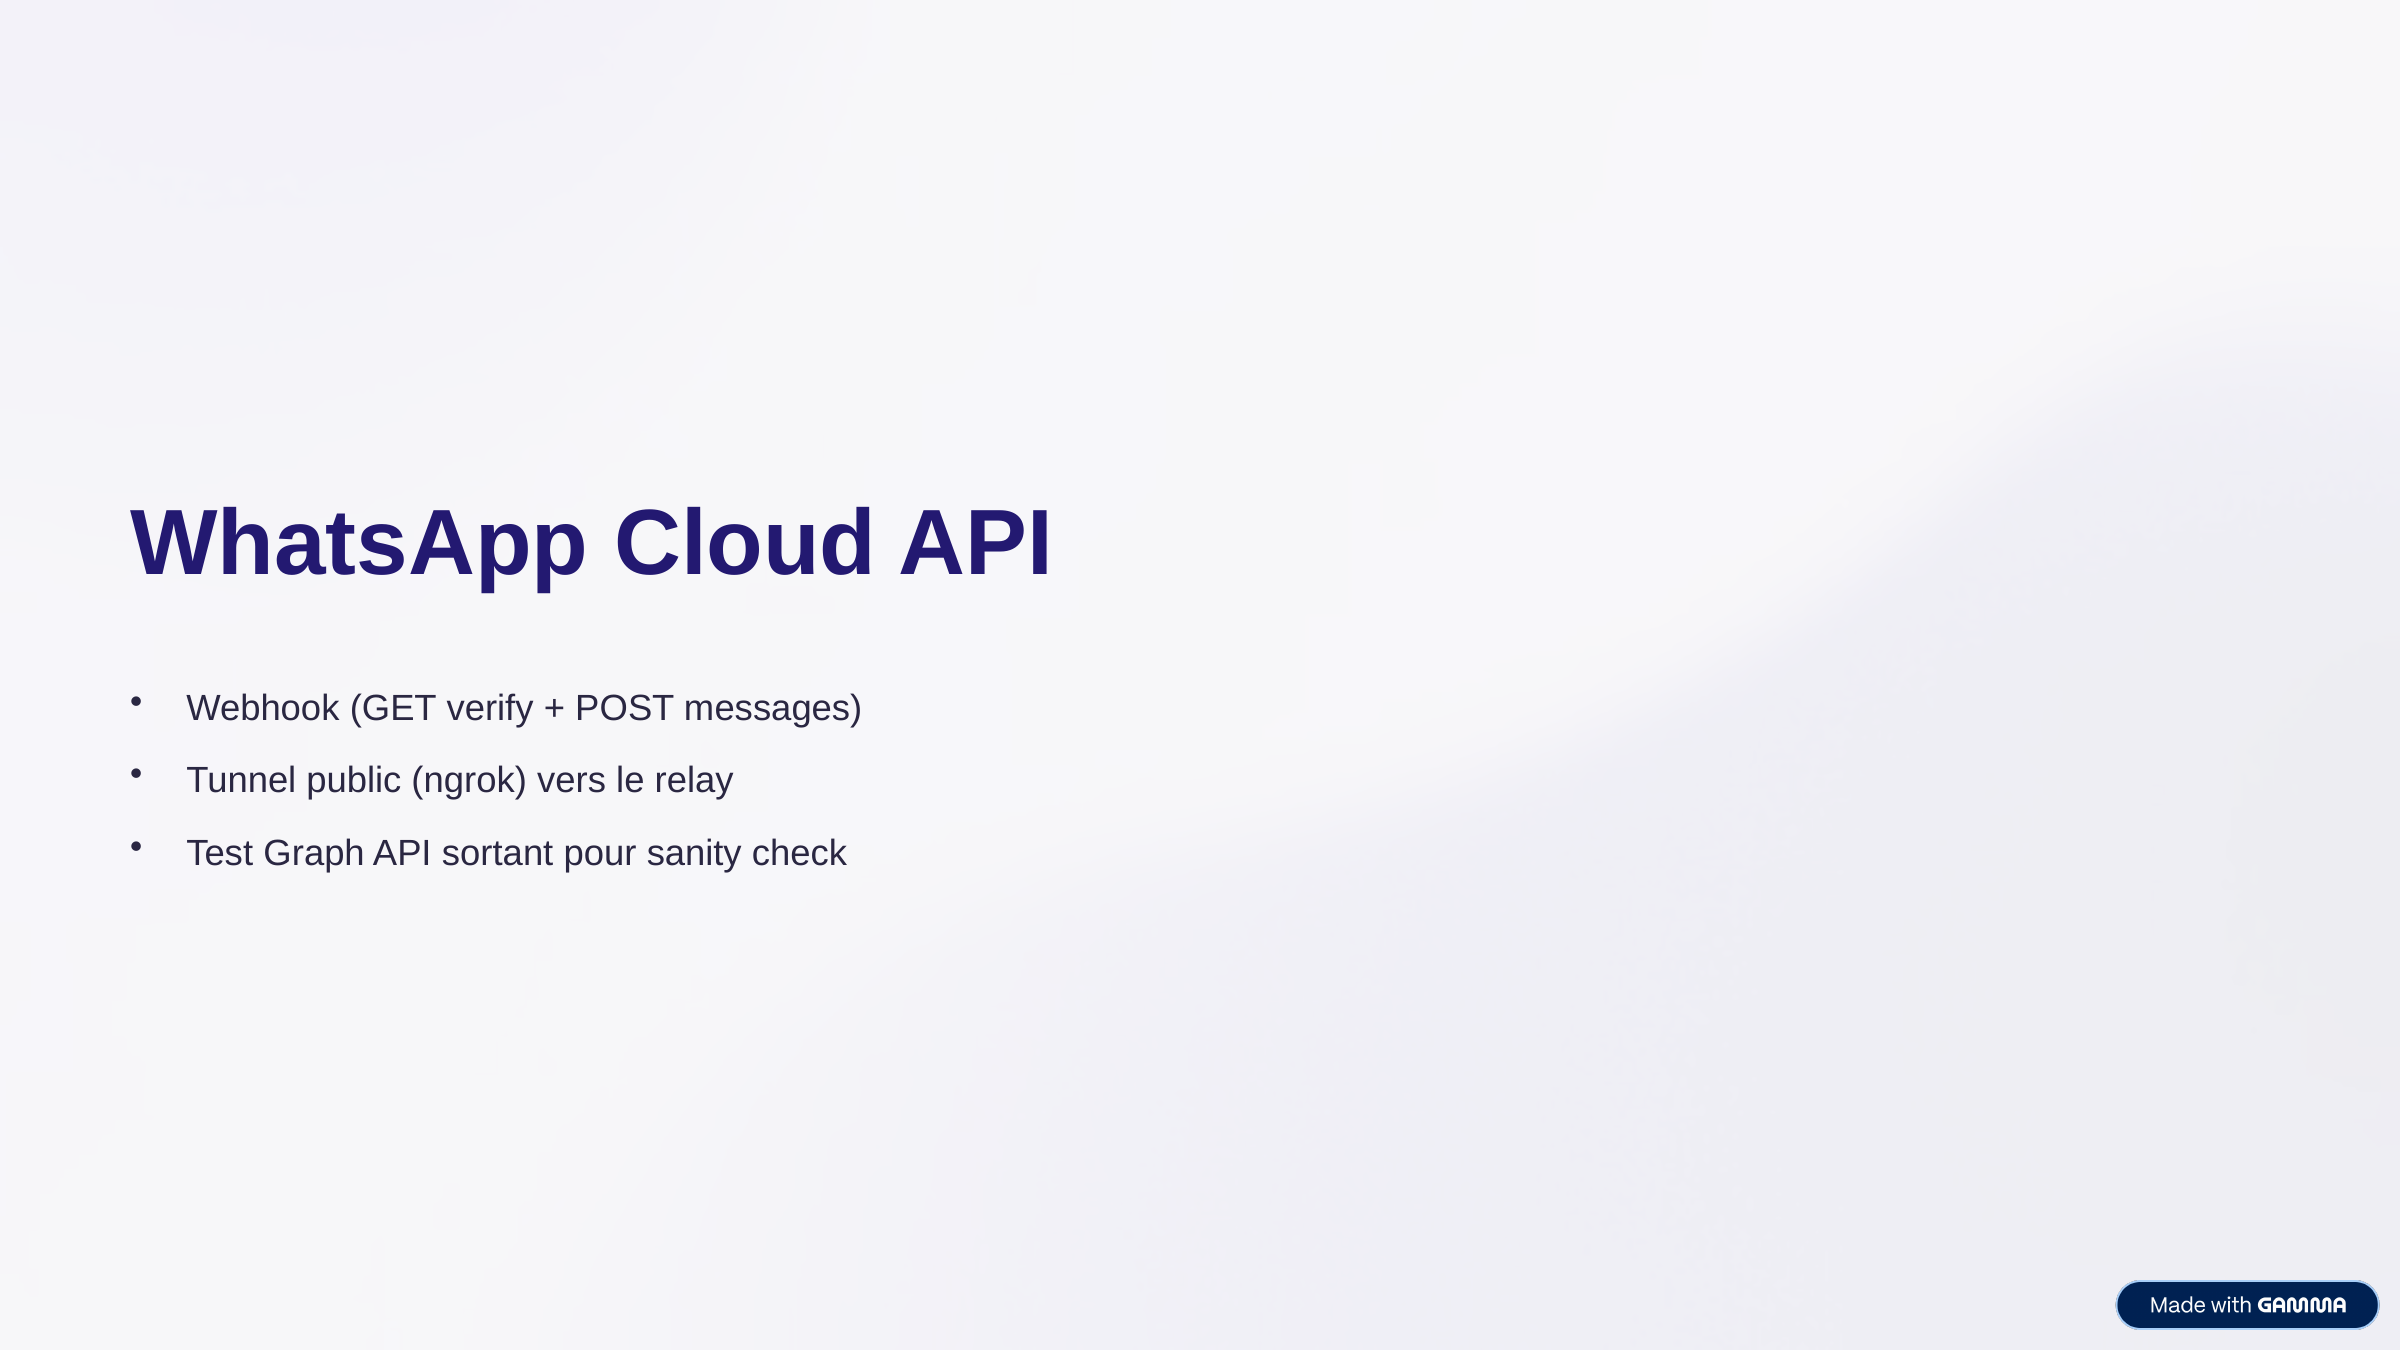

WhatsApp Cloud API
Webhook (GET verify + POST messages)
Tunnel public (ngrok) vers le relay
Test Graph API sortant pour sanity check